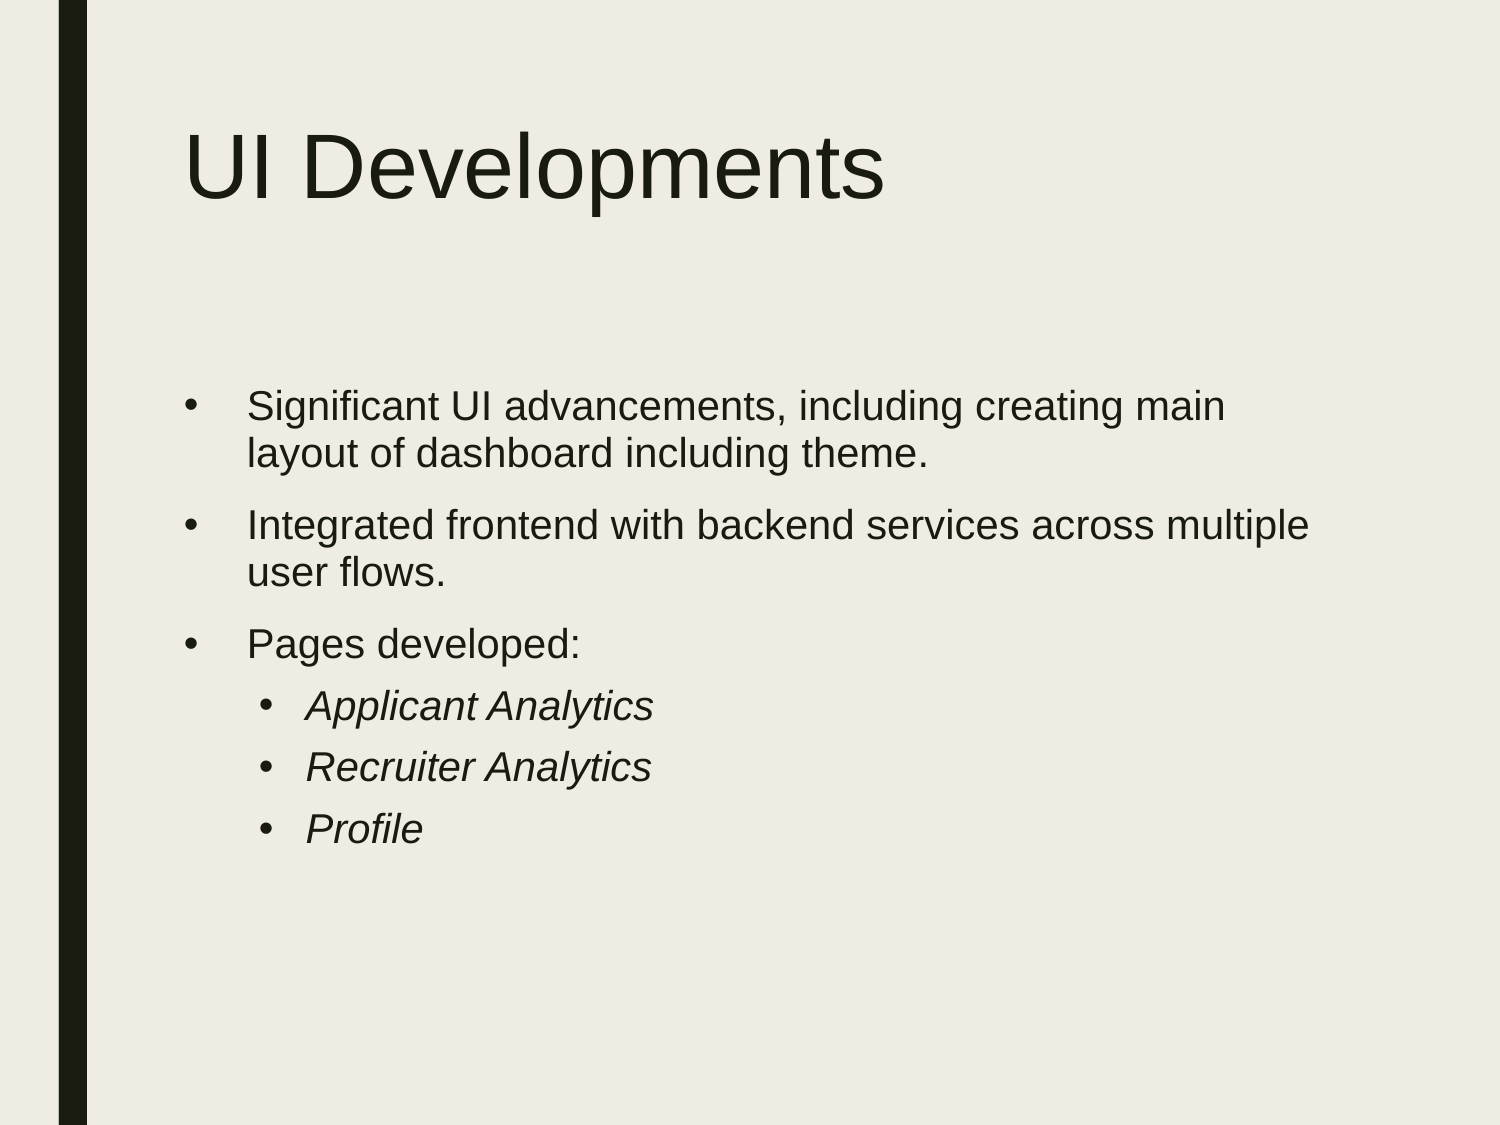

# UI Developments
Significant UI advancements, including creating main layout of dashboard including theme.
Integrated frontend with backend services across multiple user flows.
Pages developed:
Applicant Analytics
Recruiter Analytics
Profile